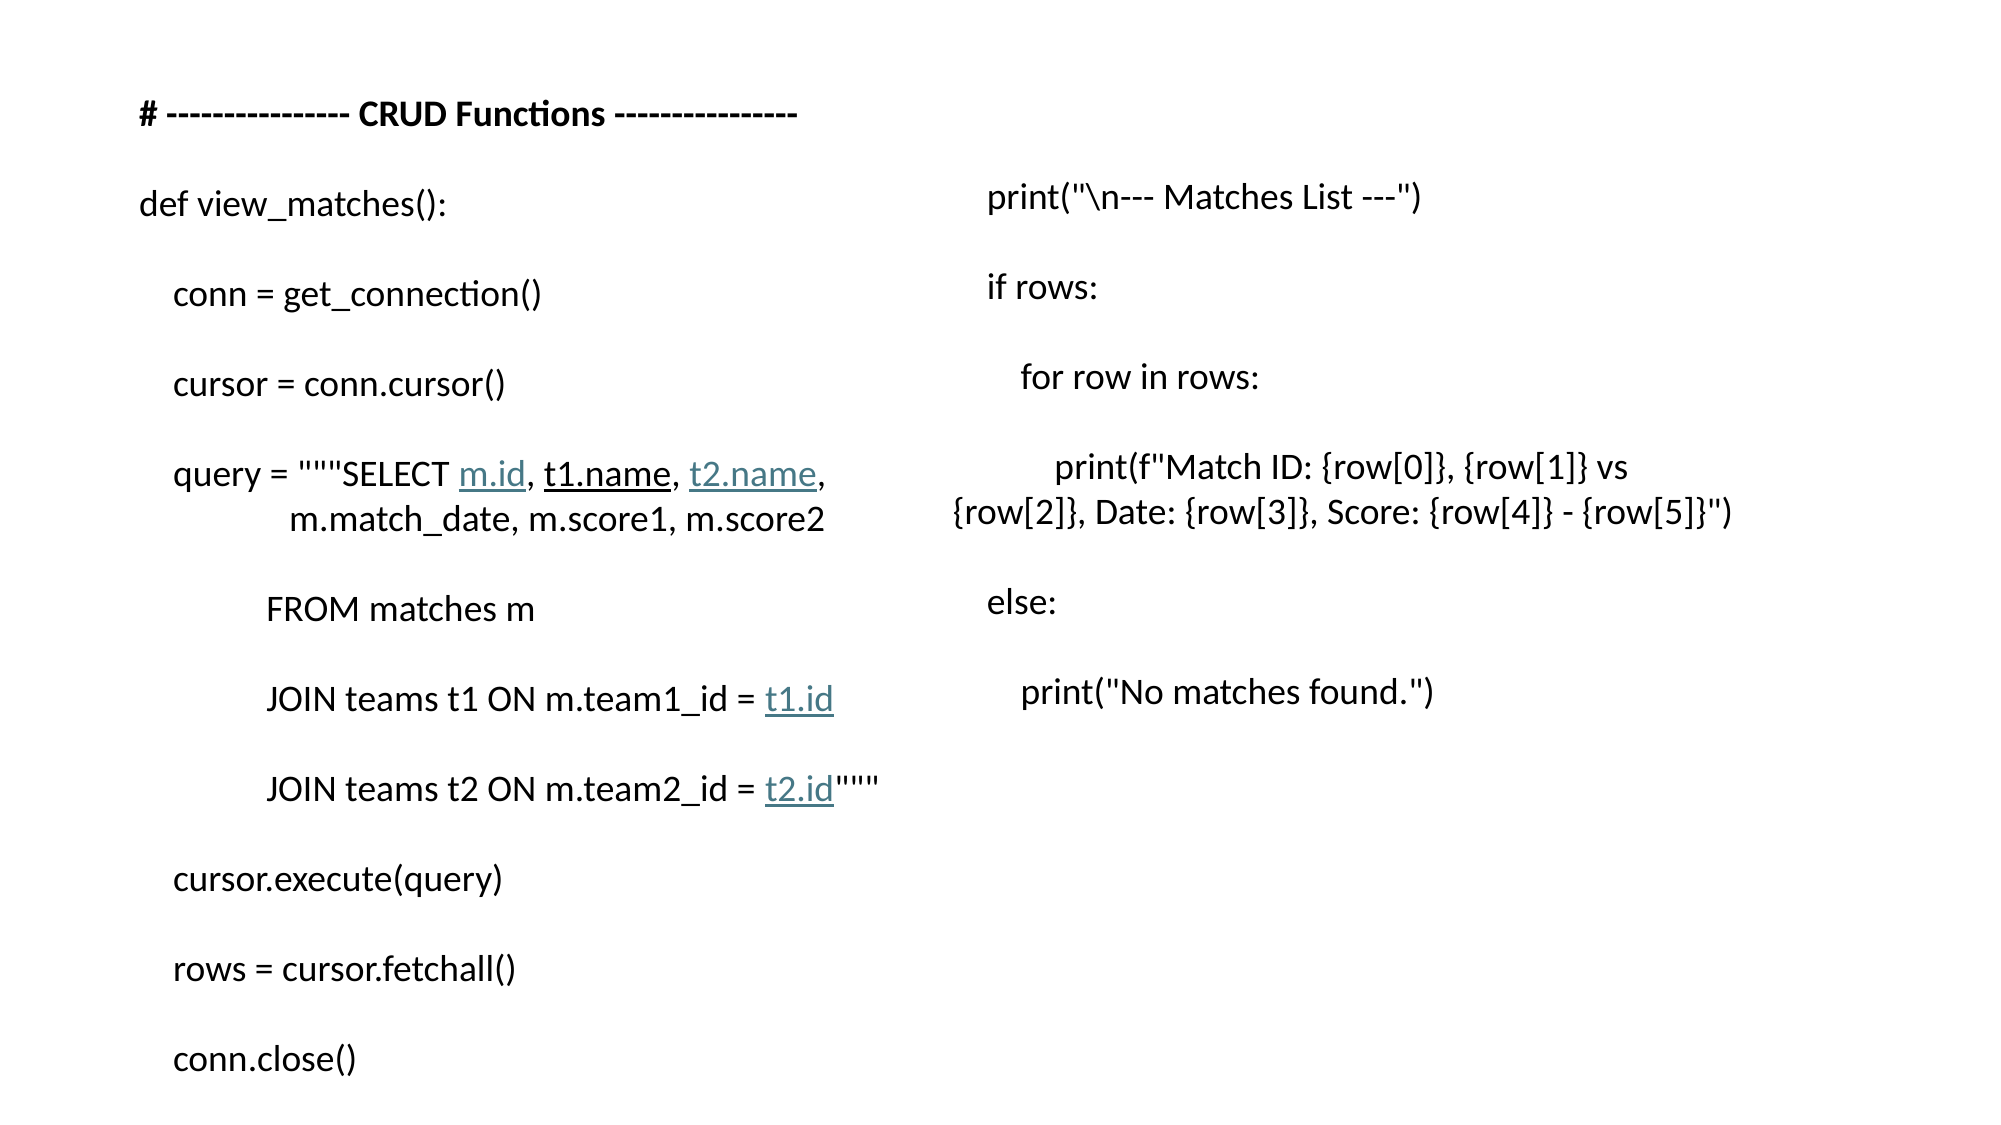

# ---------------- CRUD Functions ---------------- def view_matches(): conn = get_connection() cursor = conn.cursor() query = """SELECT m.id, t1.name, t2.name,         	m.match_date, m.score1, m.score2 FROM matches m JOIN teams t1 ON m.team1_id = t1.id JOIN teams t2 ON m.team2_id = t2.id""" cursor.execute(query) rows = cursor.fetchall() conn.close()
    print("\n--- Matches List ---")
    if rows:
        for row in rows:
            print(f"Match ID: {row[0]}, {row[1]} vs    {row[2]}, Date: {row[3]}, Score: {row[4]} - {row[5]}")
    else:
        print("No matches found.")